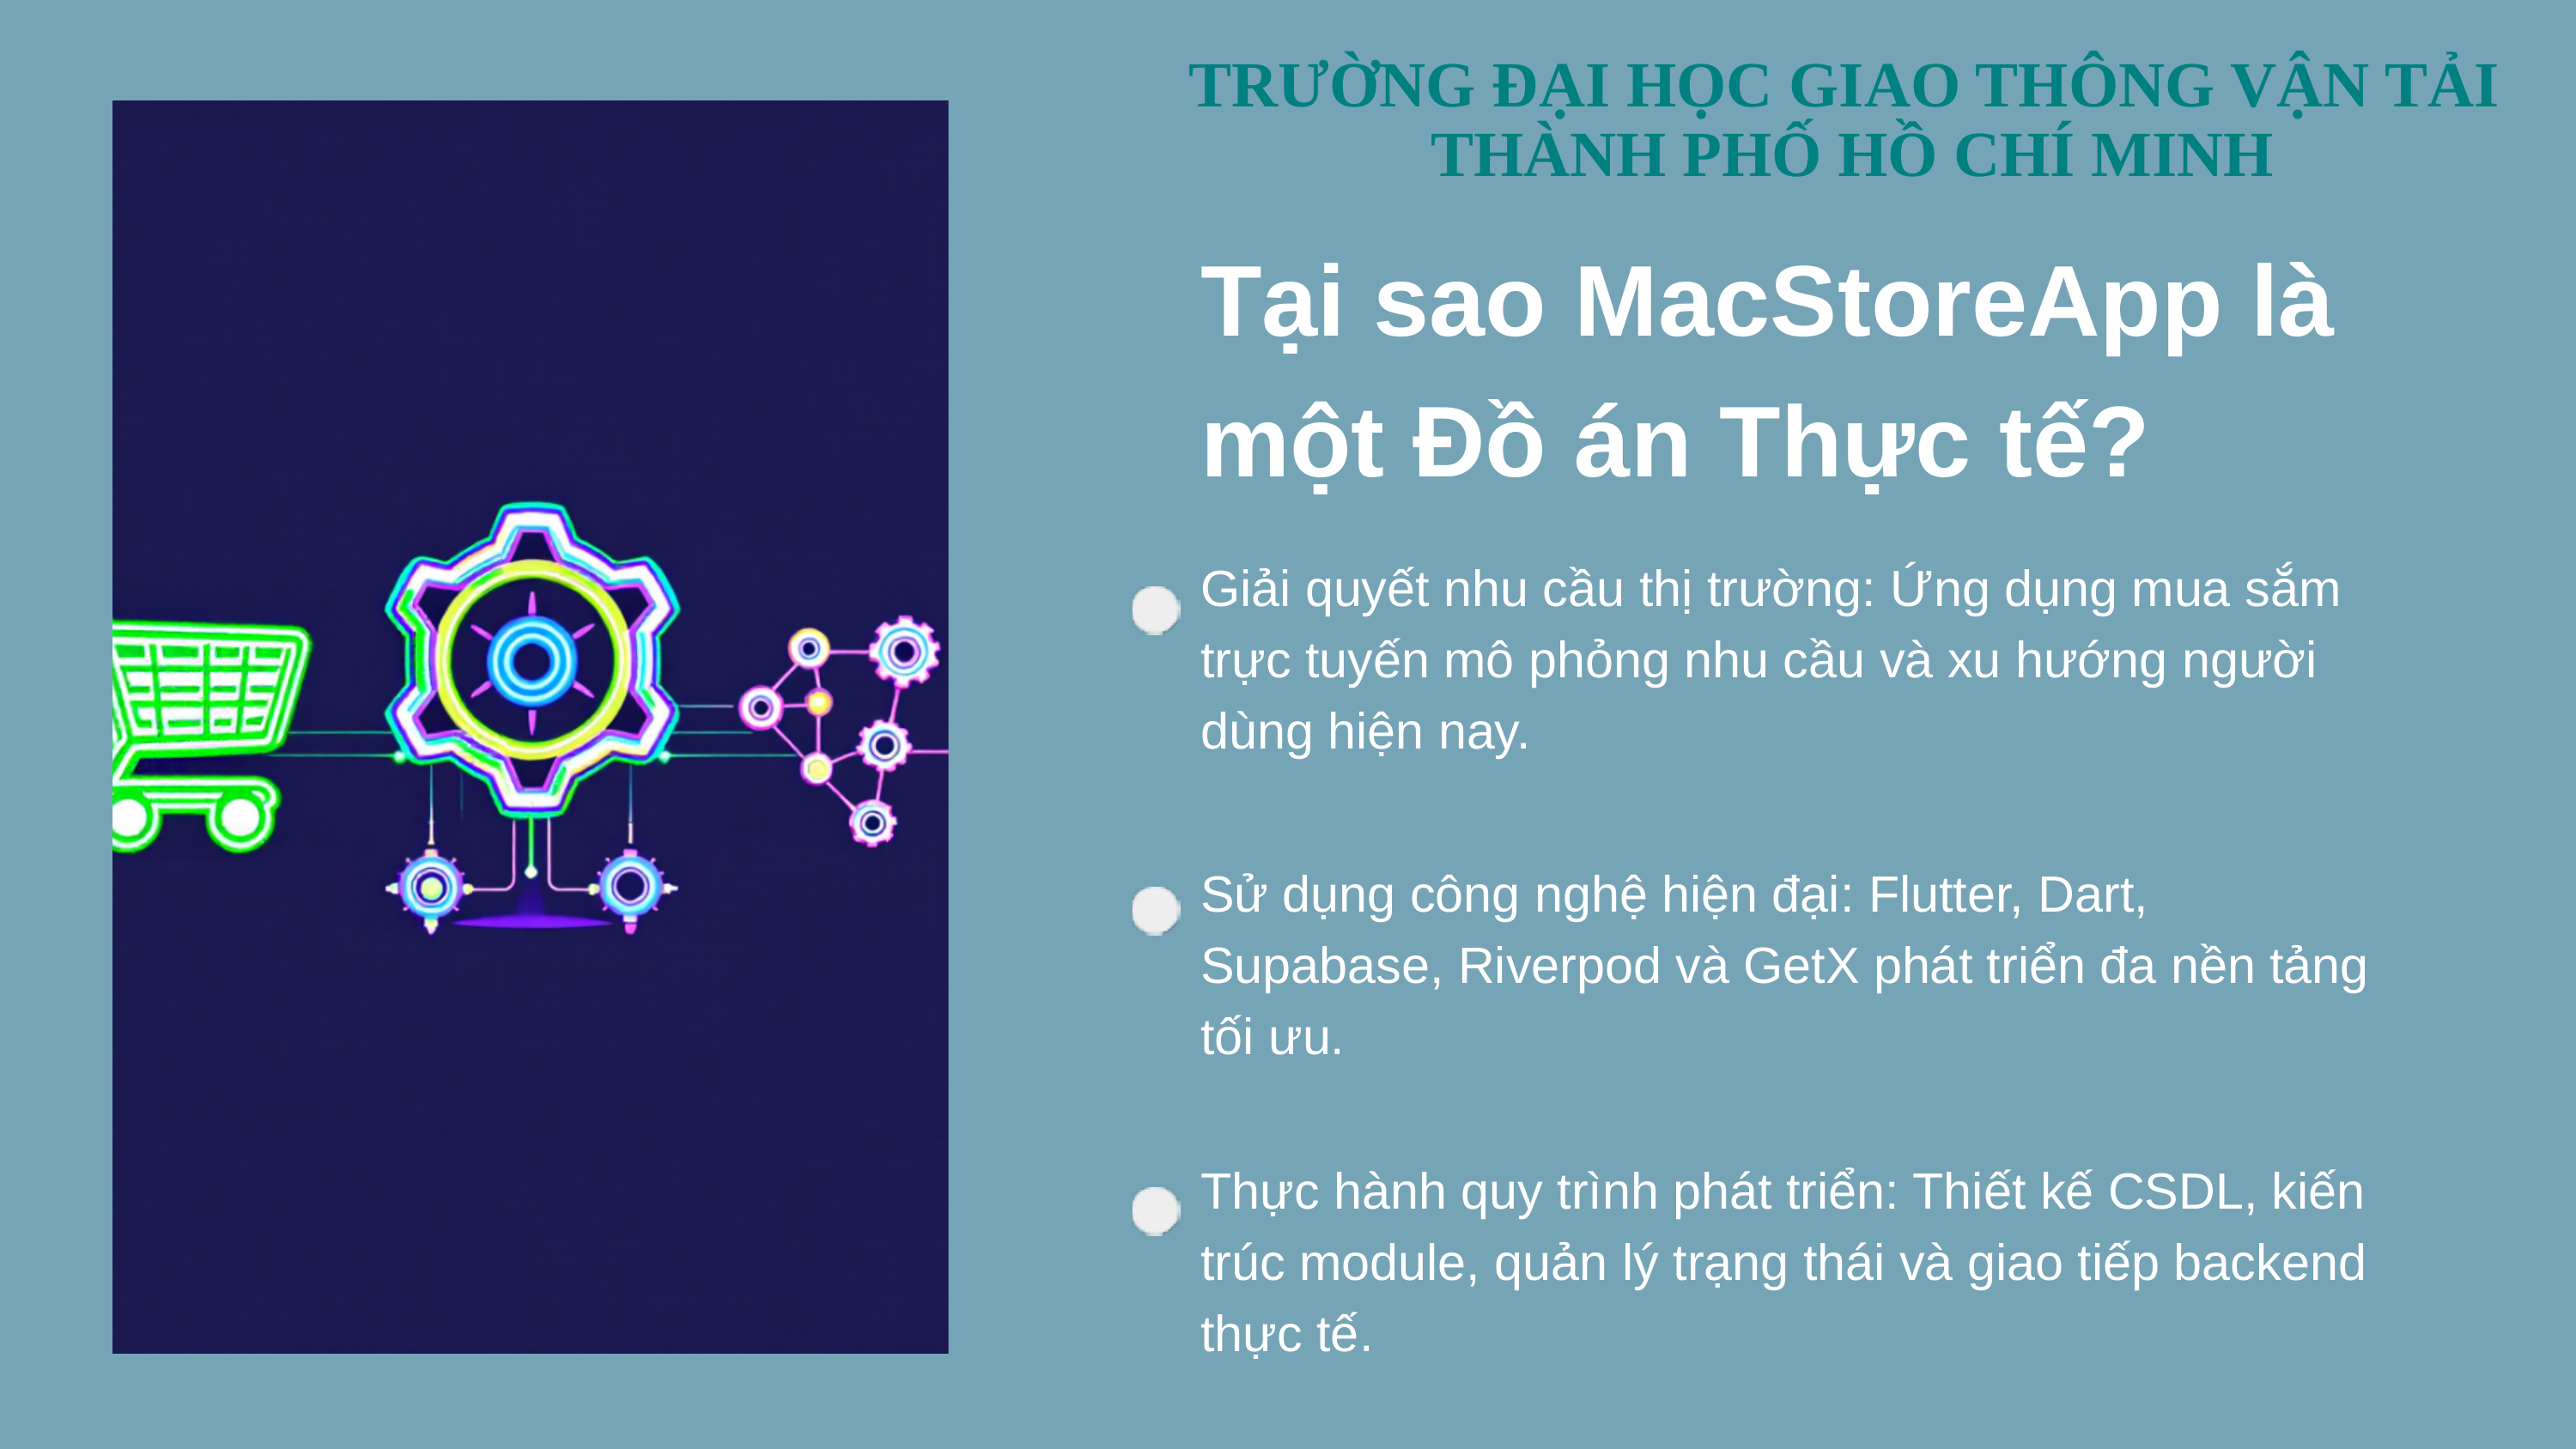

Tại sao MacStoreApp là một Đồ án Thực tế?
Giải quyết nhu cầu thị trường: Ứng dụng mua sắm trực tuyến mô phỏng nhu cầu và xu hướng người dùng hiện nay.

Sử dụng công nghệ hiện đại: Flutter, Dart, Supabase, Riverpod và GetX phát triển đa nền tảng tối ưu.

Thực hành quy trình phát triển: Thiết kế CSDL, kiến trúc module, quản lý trạng thái và giao tiếp backend thực tế.